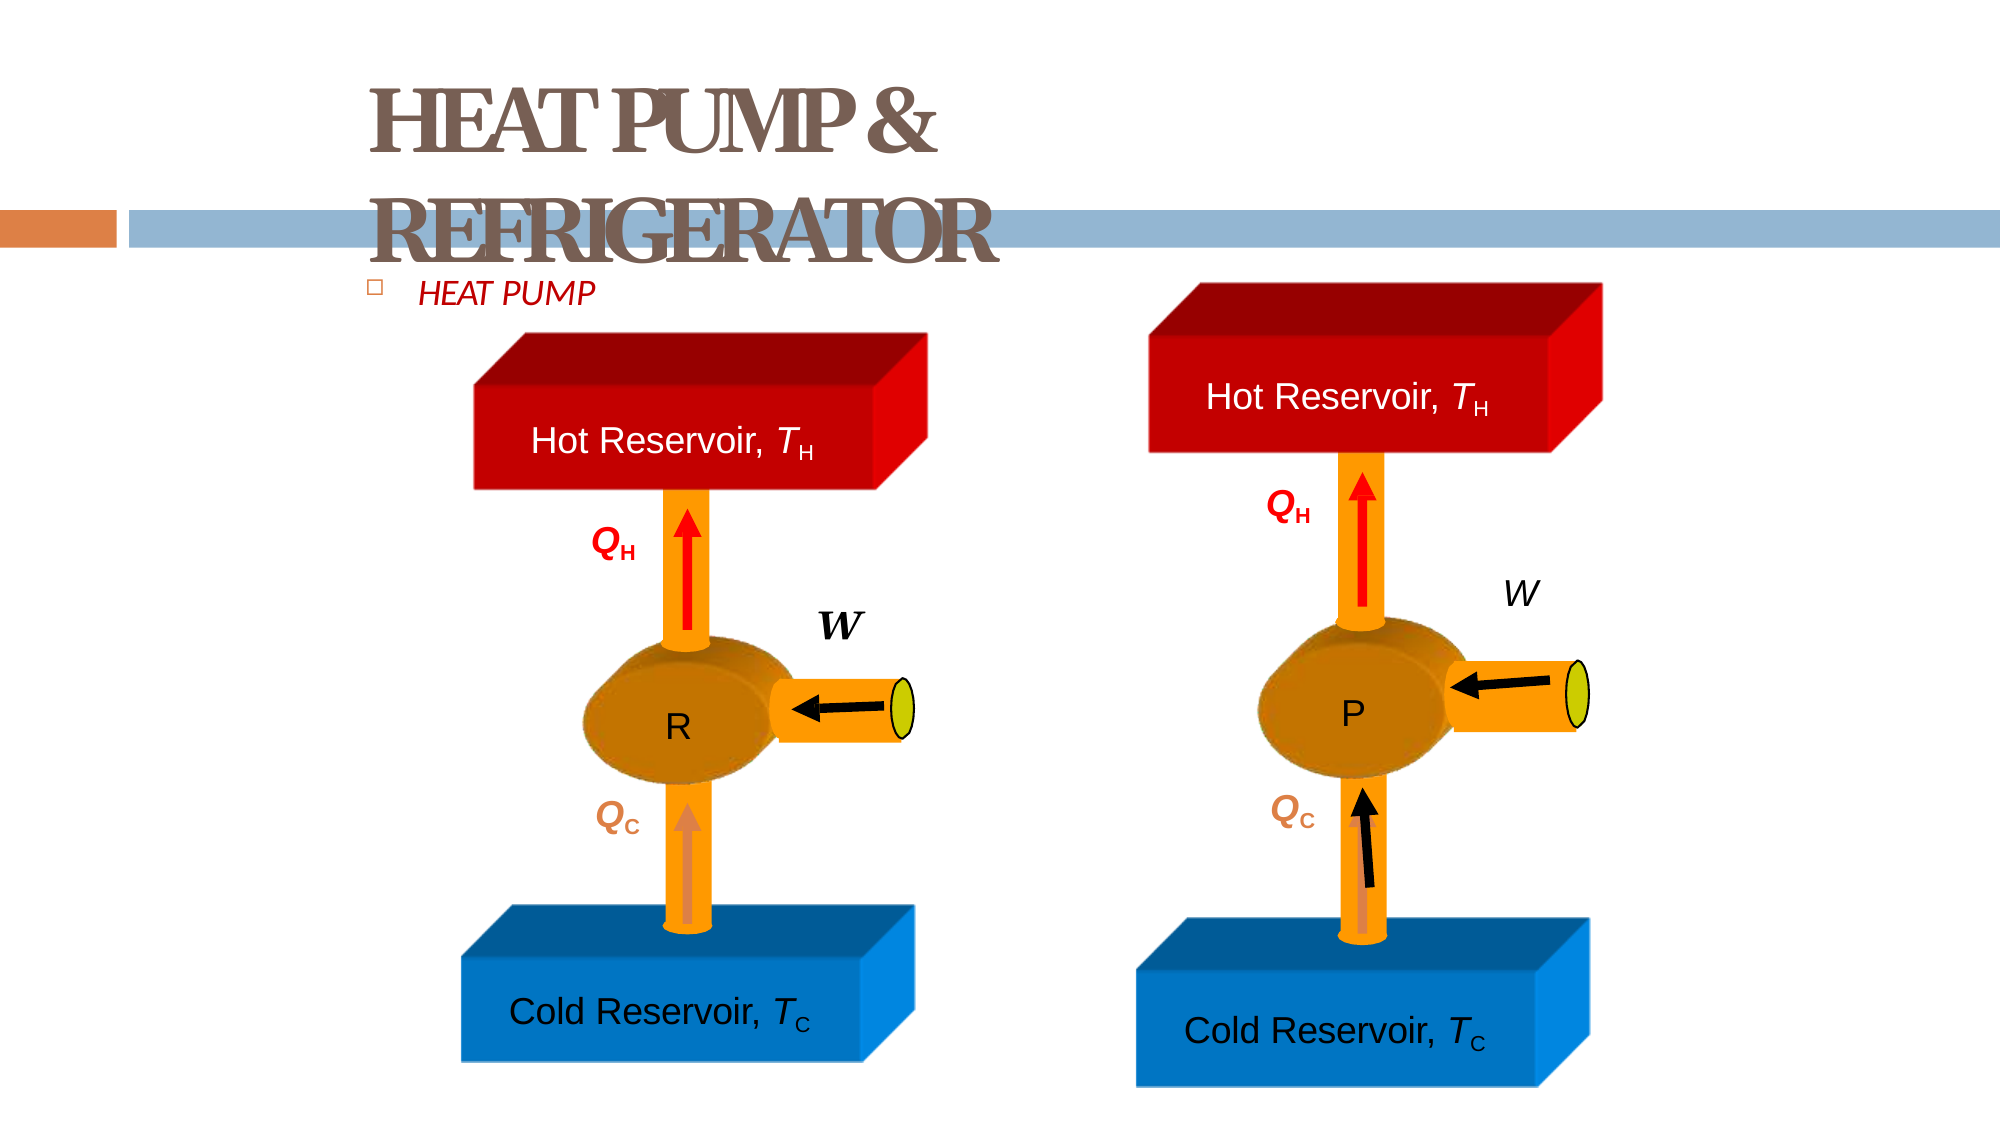

# HEAT PUMP & REFRIGERATOR
HEAT PUMP

Hot Reservoir, TH
Hot Reservoir, TH

QH

QH
W
W

P
R
QC
QC

Cold Reservoir, TC
Cold Reservoir, TC